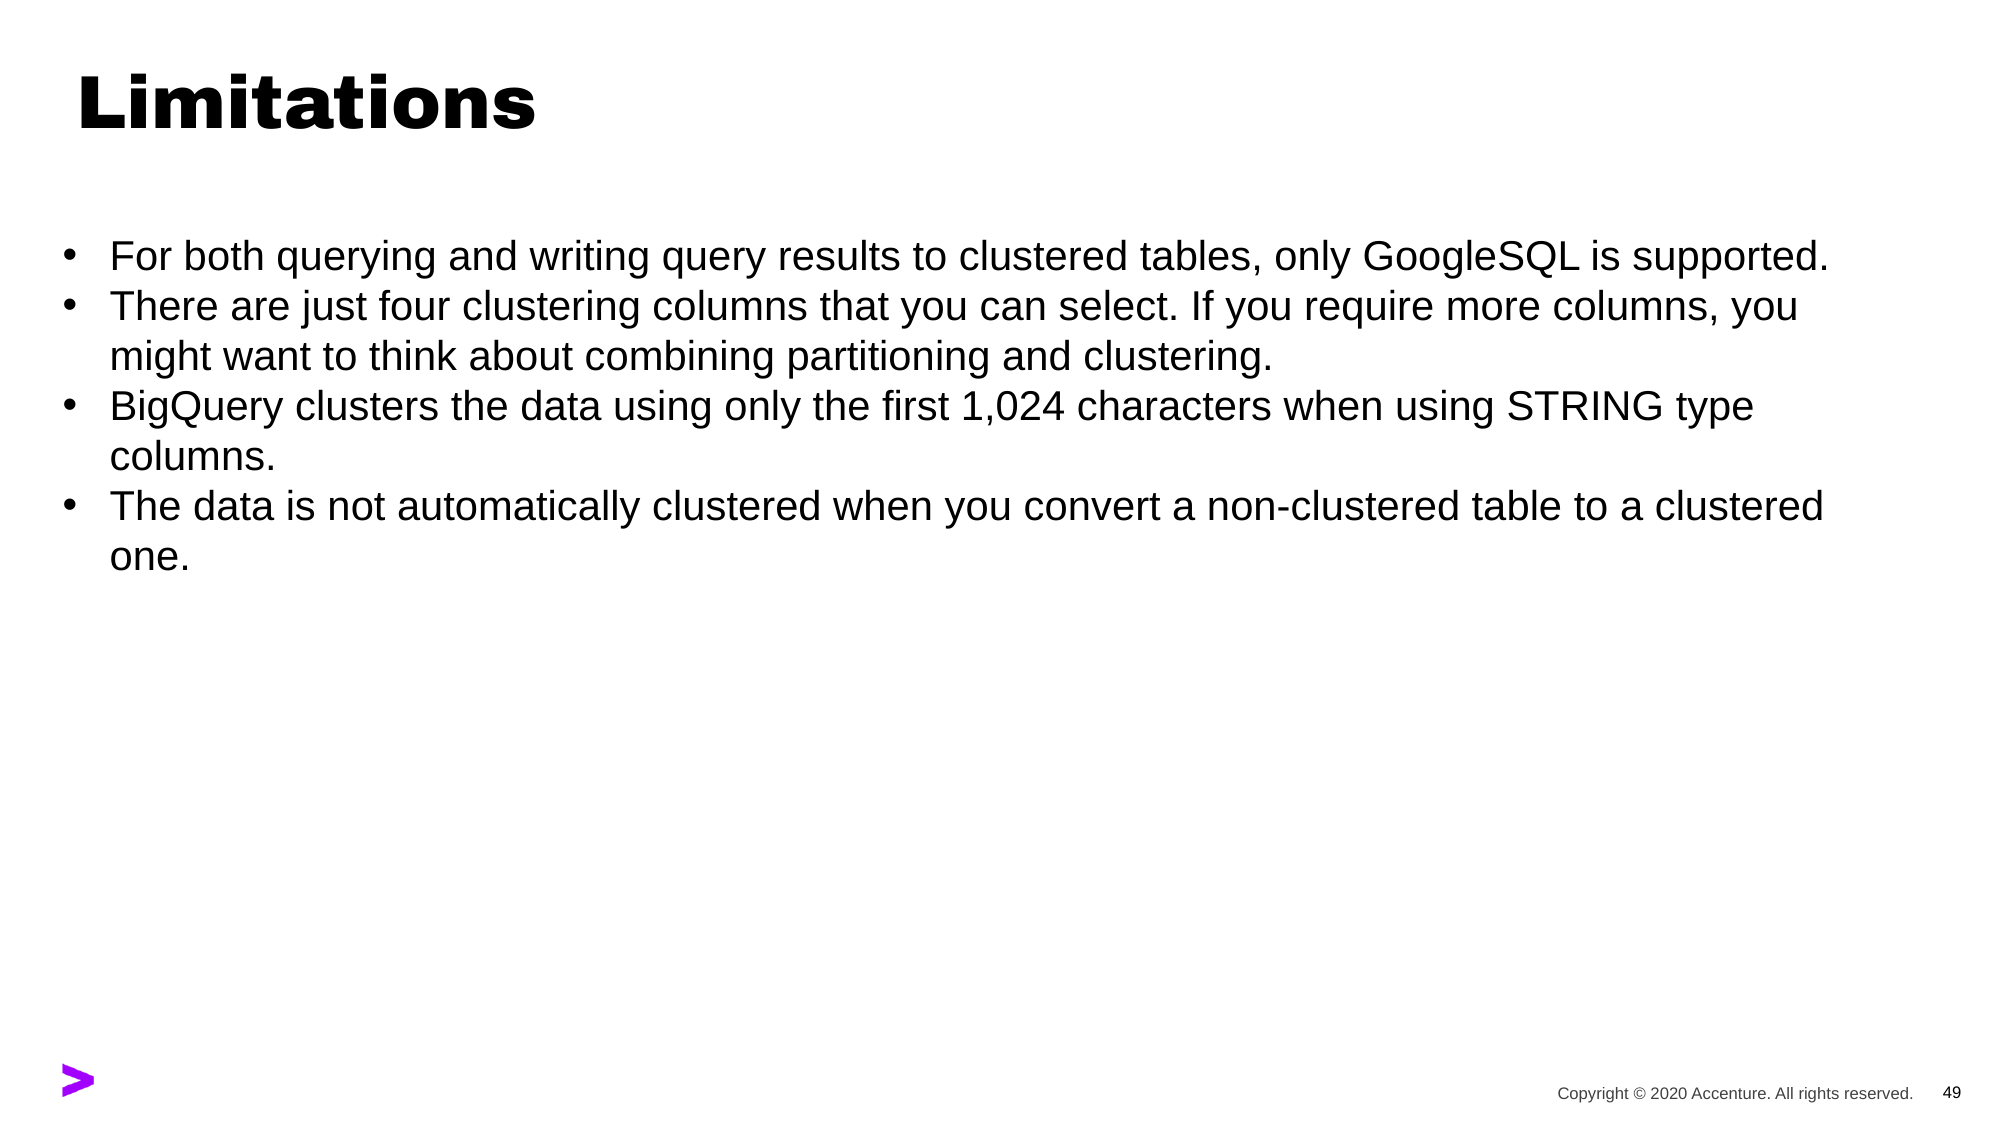

# Limitations

For both querying and writing query results to clustered tables, only GoogleSQL is supported.
There are just four clustering columns that you can select. If you require more columns, you might want to think about combining partitioning and clustering.
BigQuery clusters the data using only the first 1,024 characters when using STRING type columns.
The data is not automatically clustered when you convert a non-clustered table to a clustered one.
49